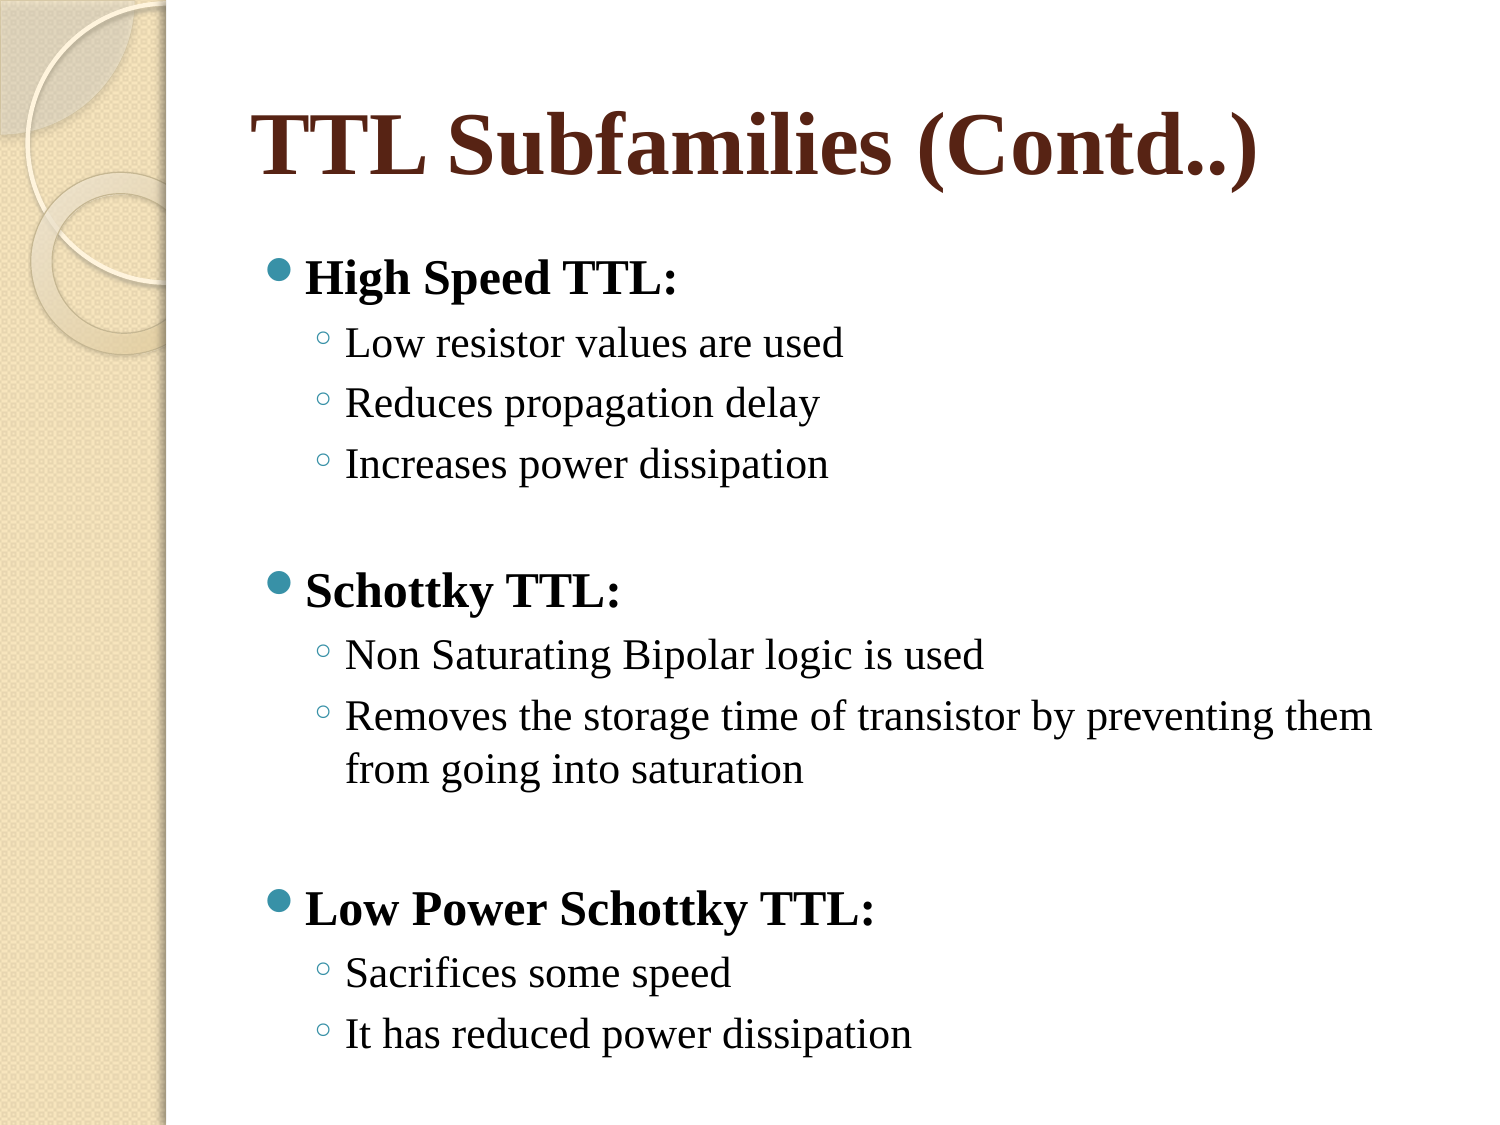

# TTL Subfamilies (Contd..)
High Speed TTL:
Low resistor values are used
Reduces propagation delay
Increases power dissipation

Schottky TTL:
Non Saturating Bipolar logic is used
Removes the storage time of transistor by preventing them from going into saturation

Low Power Schottky TTL:
Sacrifices some speed
It has reduced power dissipation